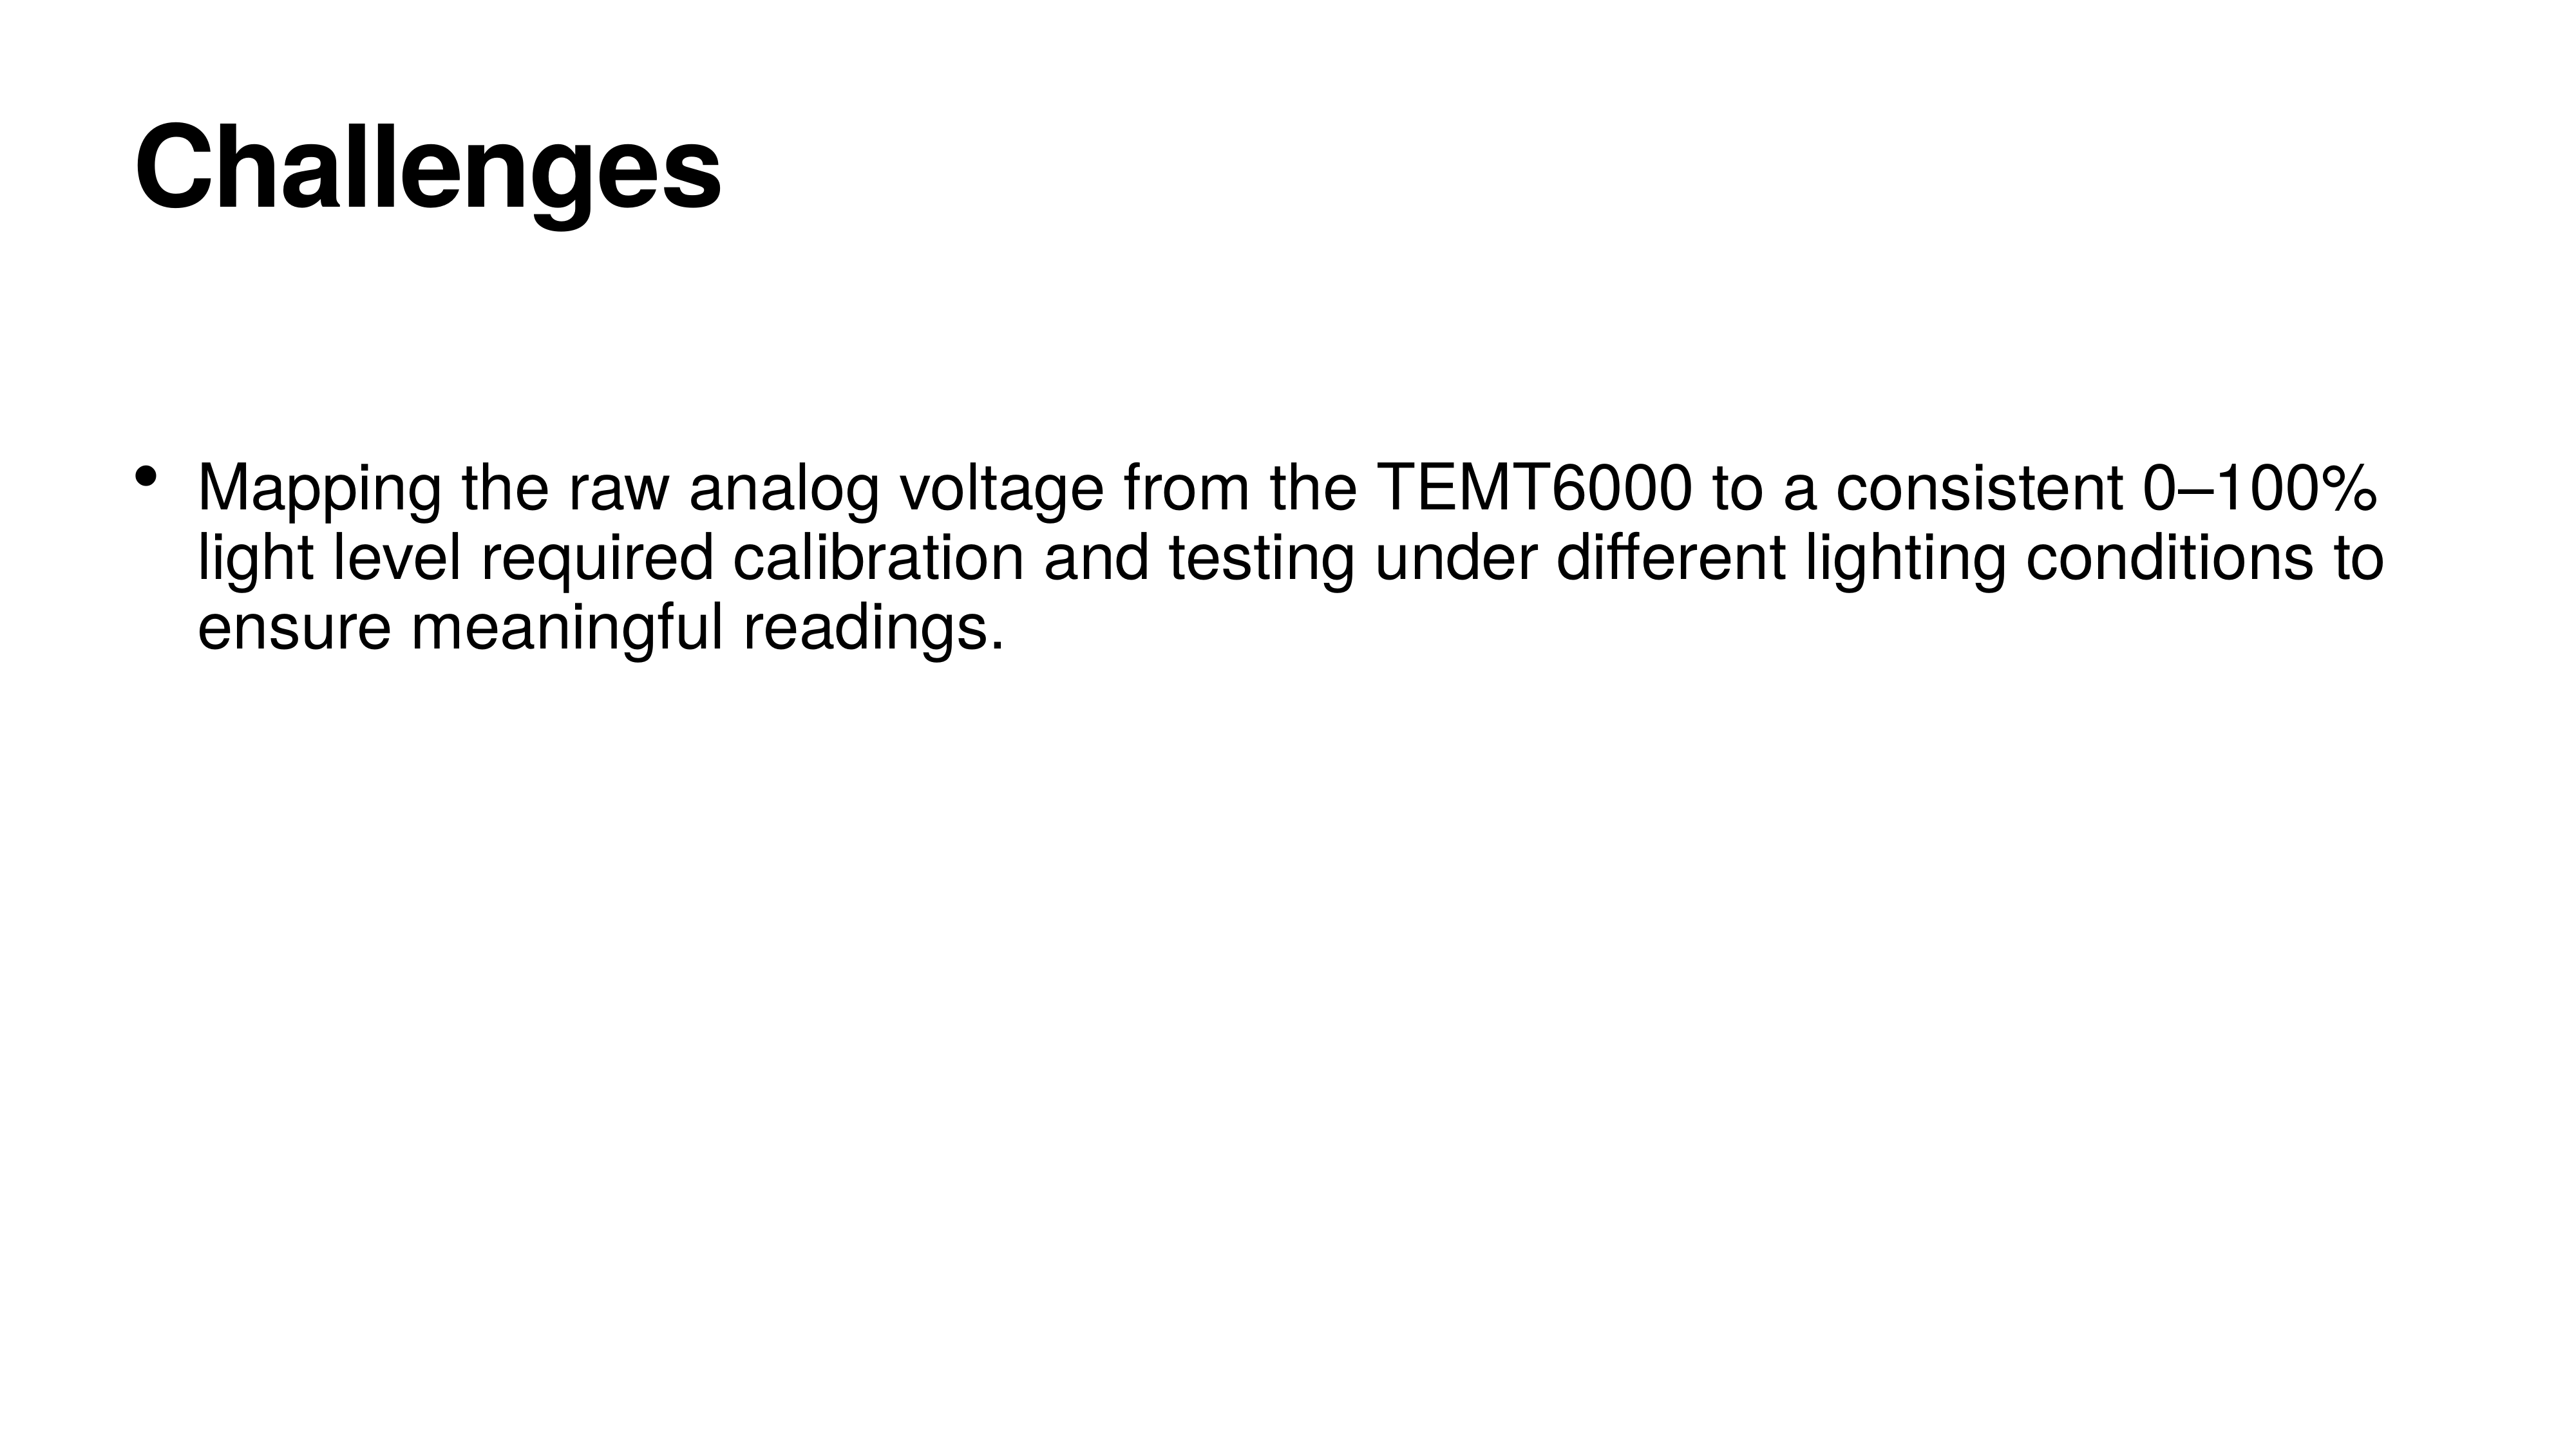

# Challenges
Mapping the raw analog voltage from the TEMT6000 to a consistent 0–100% light level required calibration and testing under different lighting conditions to ensure meaningful readings.